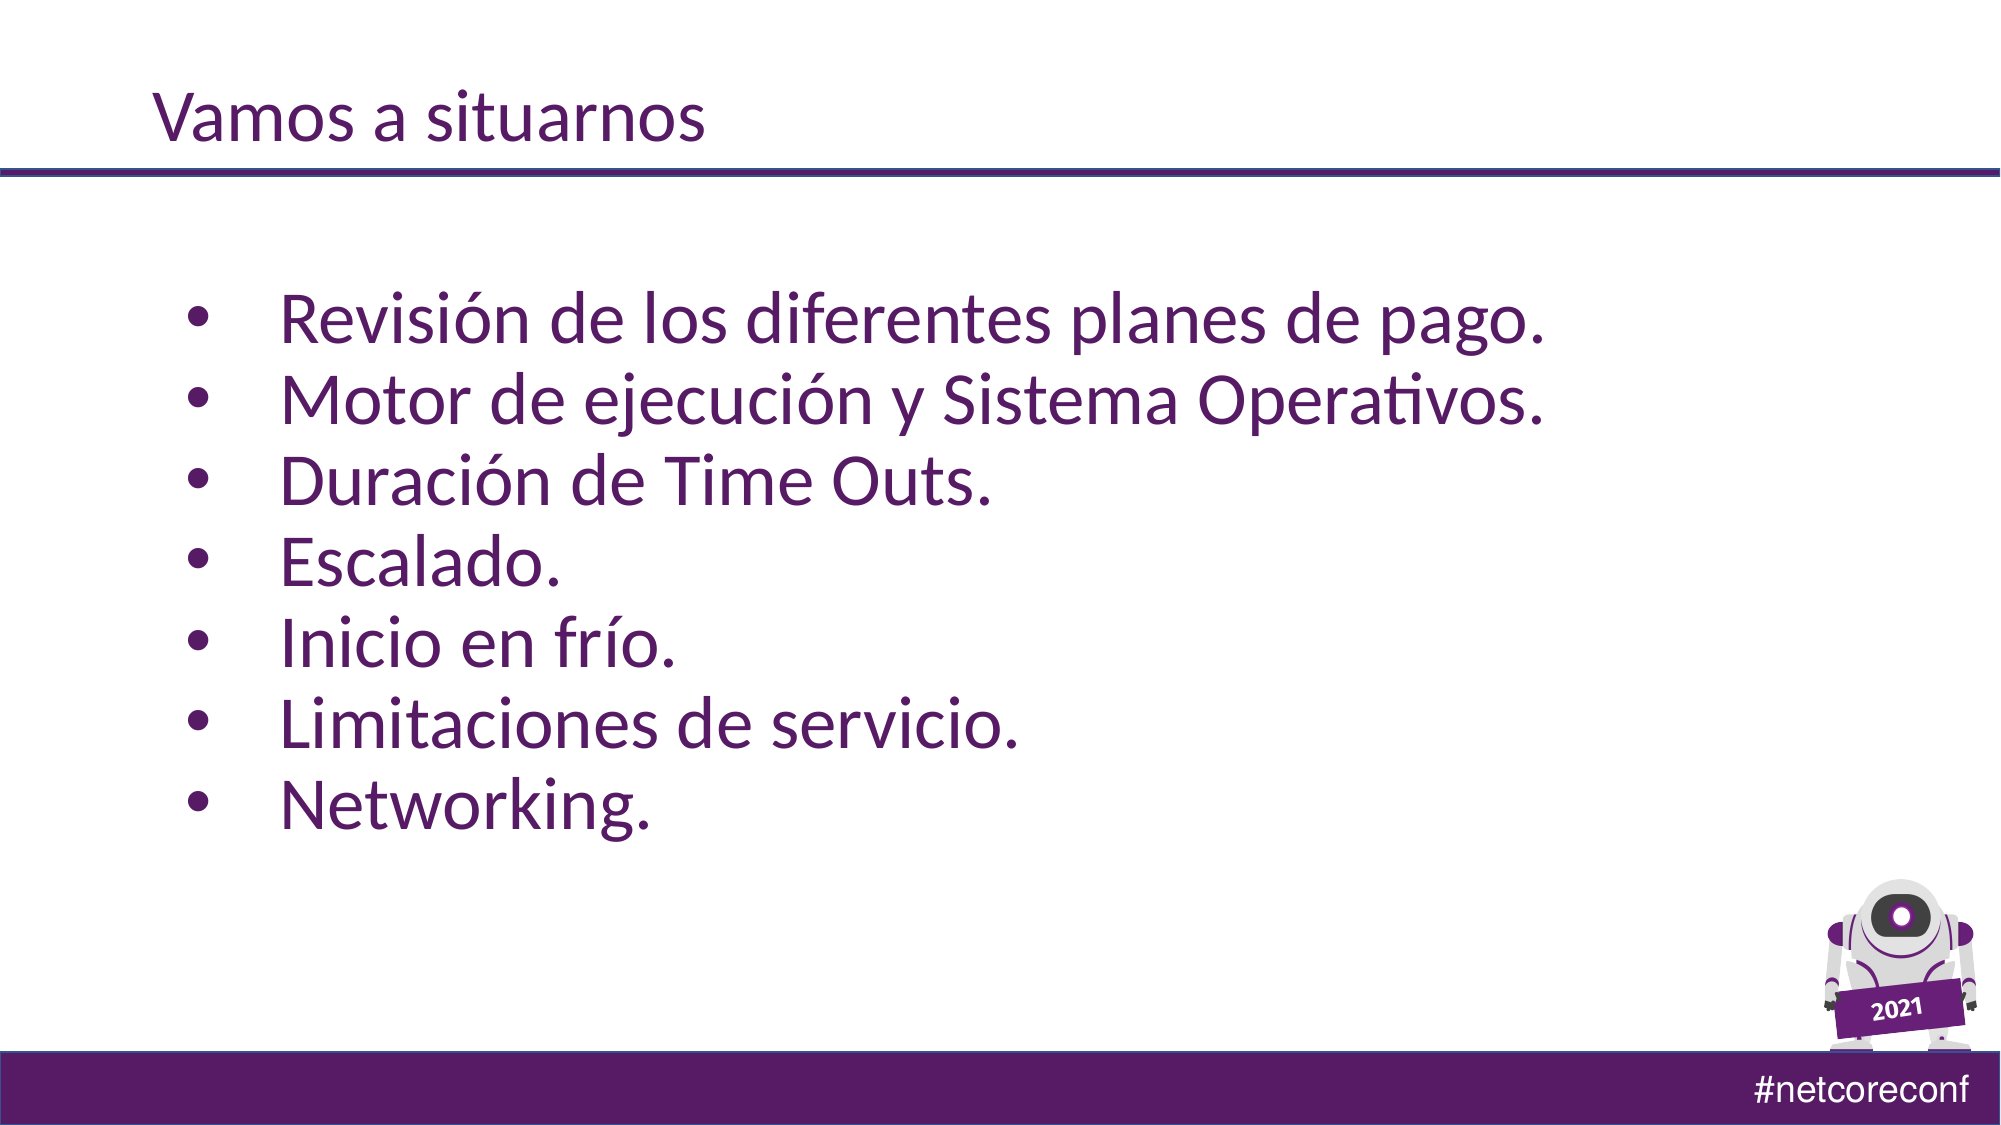

# Vamos a situarnos
Revisión de los diferentes planes de pago.
Motor de ejecución y Sistema Operativos.
Duración de Time Outs.
Escalado.
Inicio en frío.
Limitaciones de servicio.
Networking.